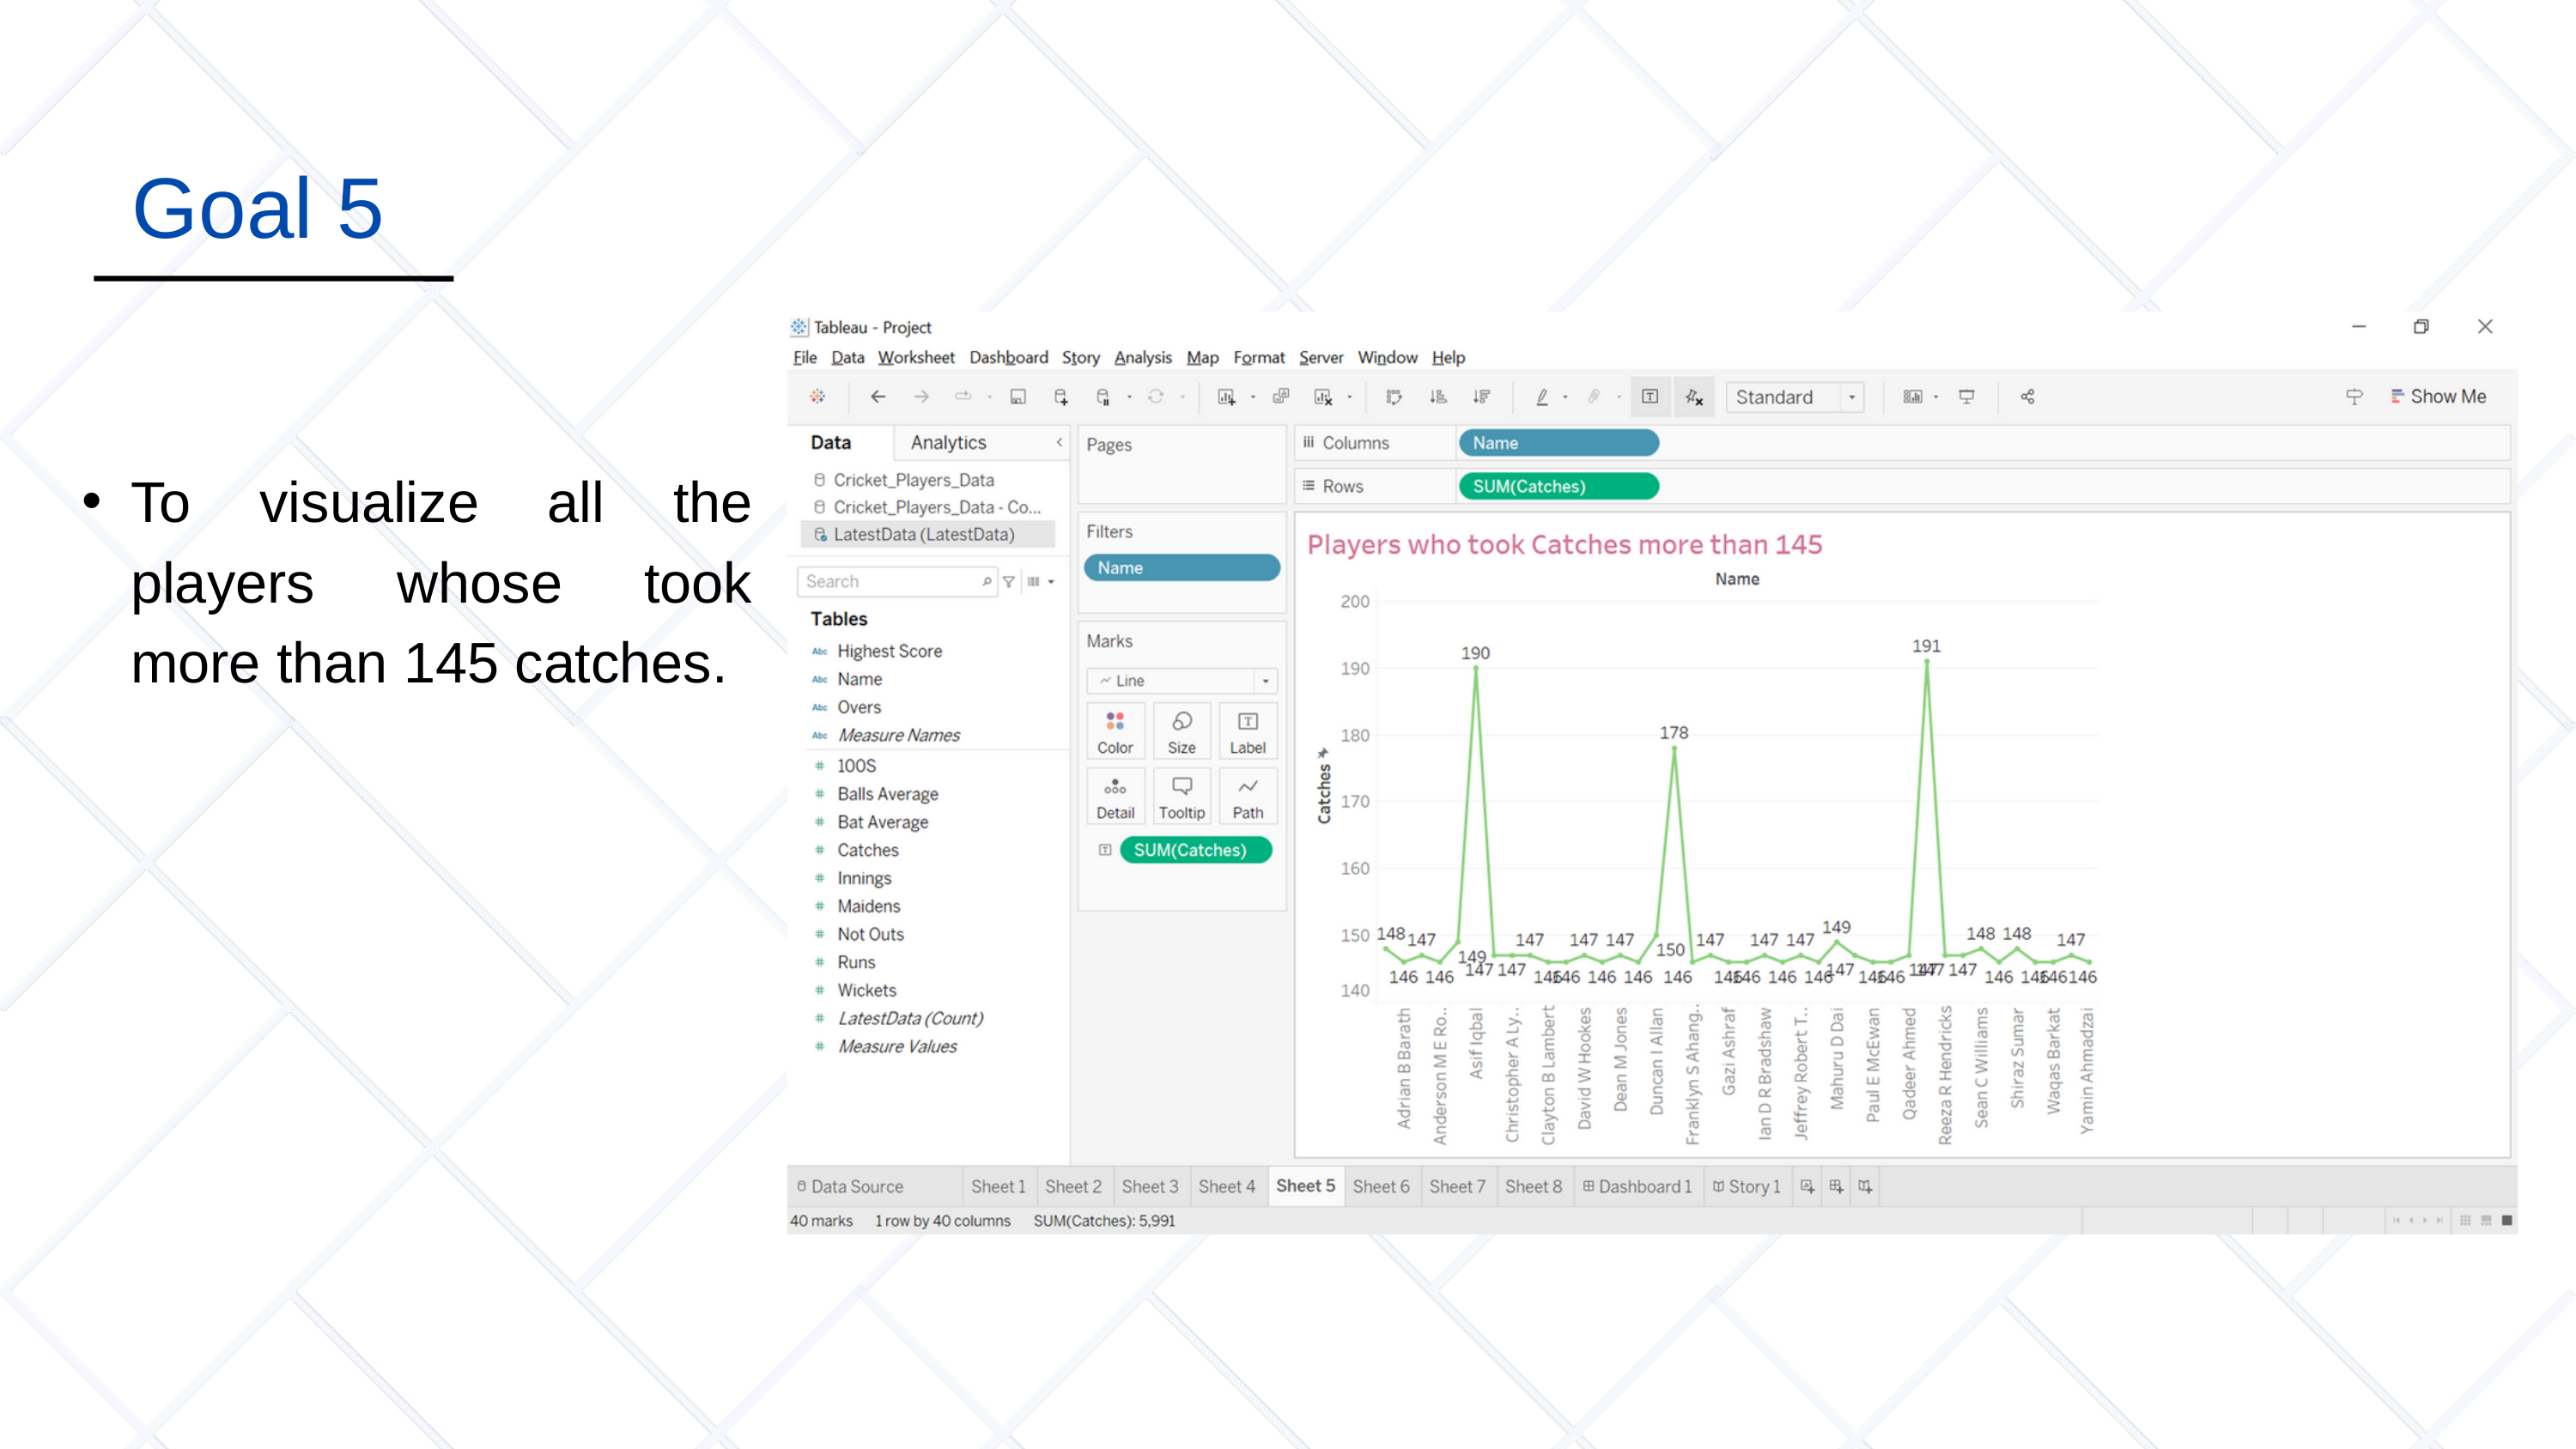

Goal 5

To visualize all the players whose took more than 145 catches.